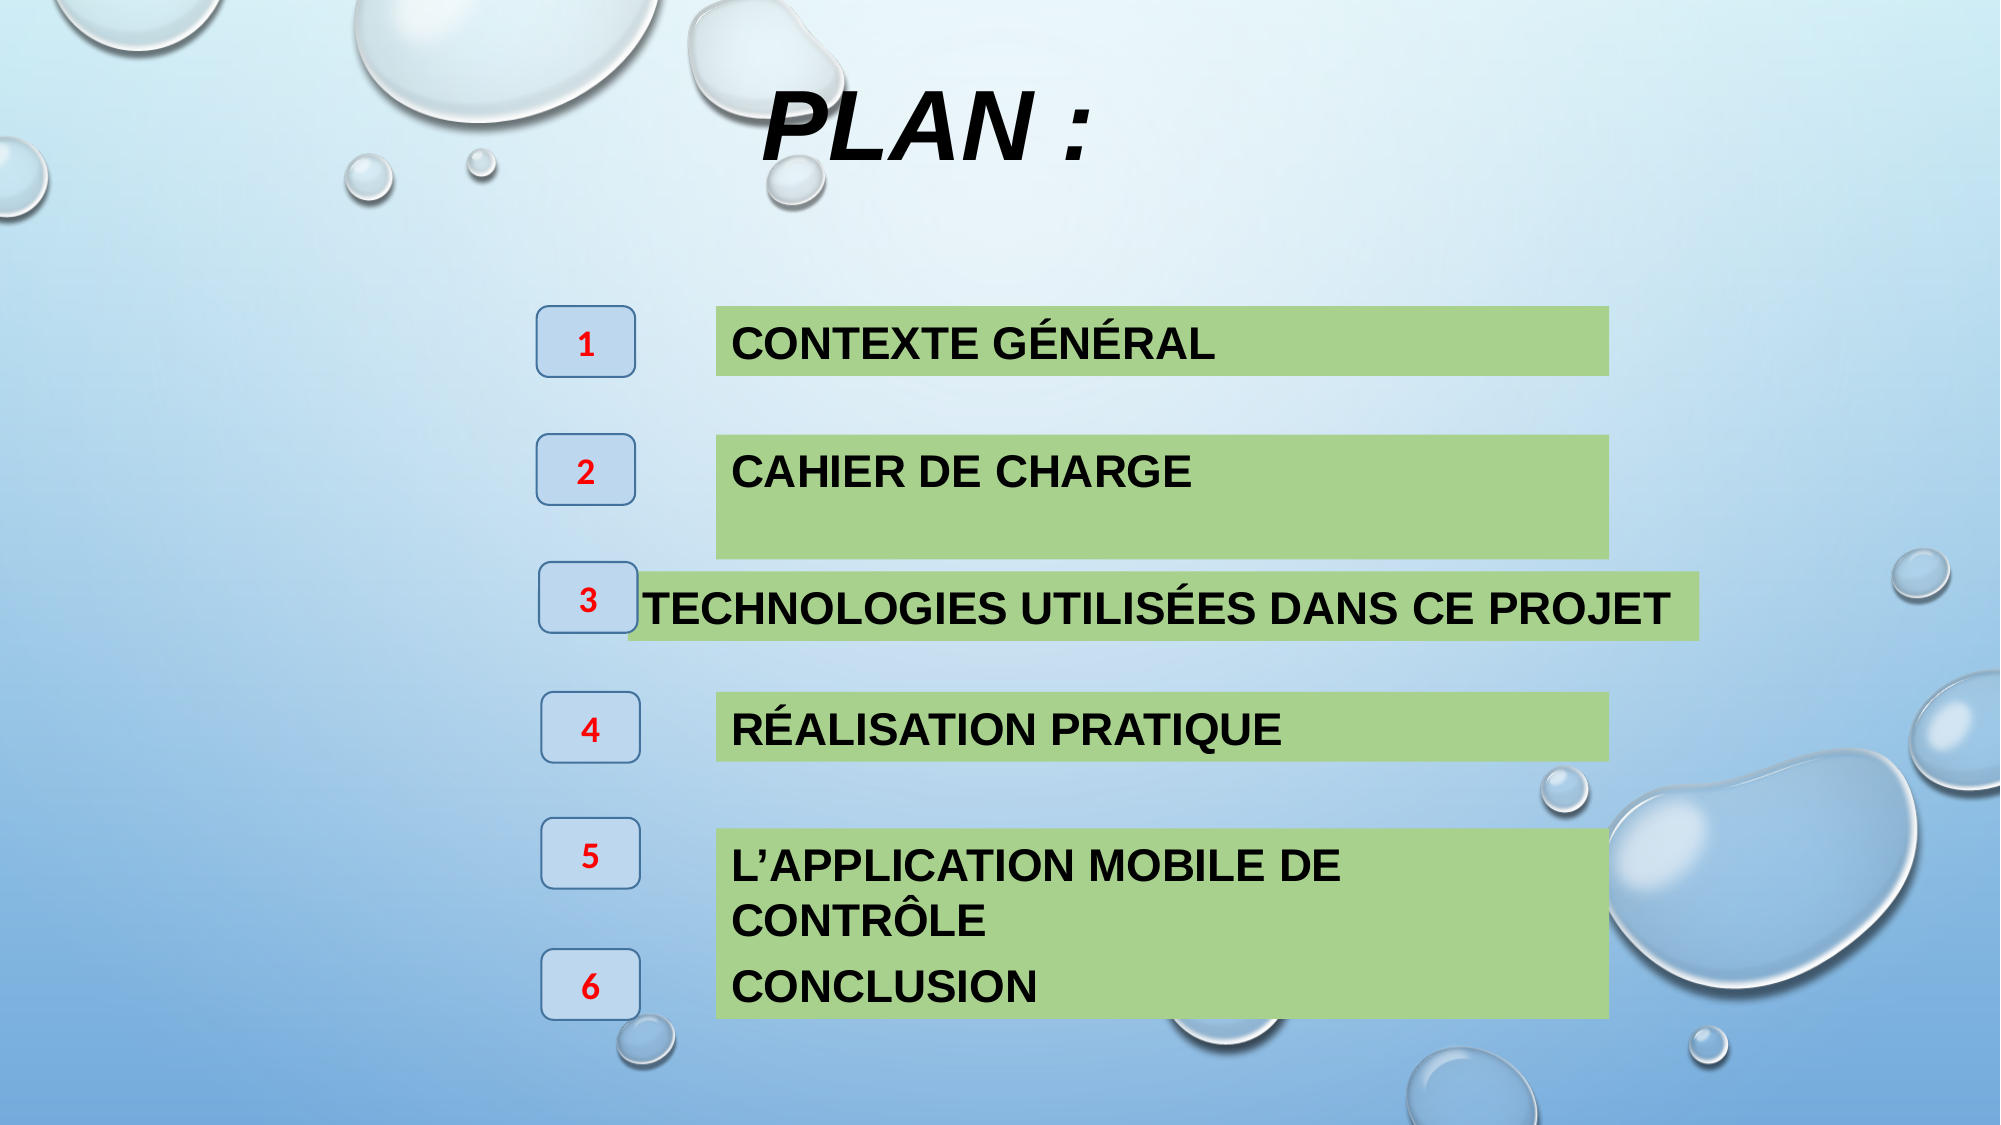

# Plan :
1
Contexte général
2
Cahier de charge
3
Technologies utilisées dans ce projet
4
Réalisation Pratique
5
L’application mobile de contrôle
6
Conclusion